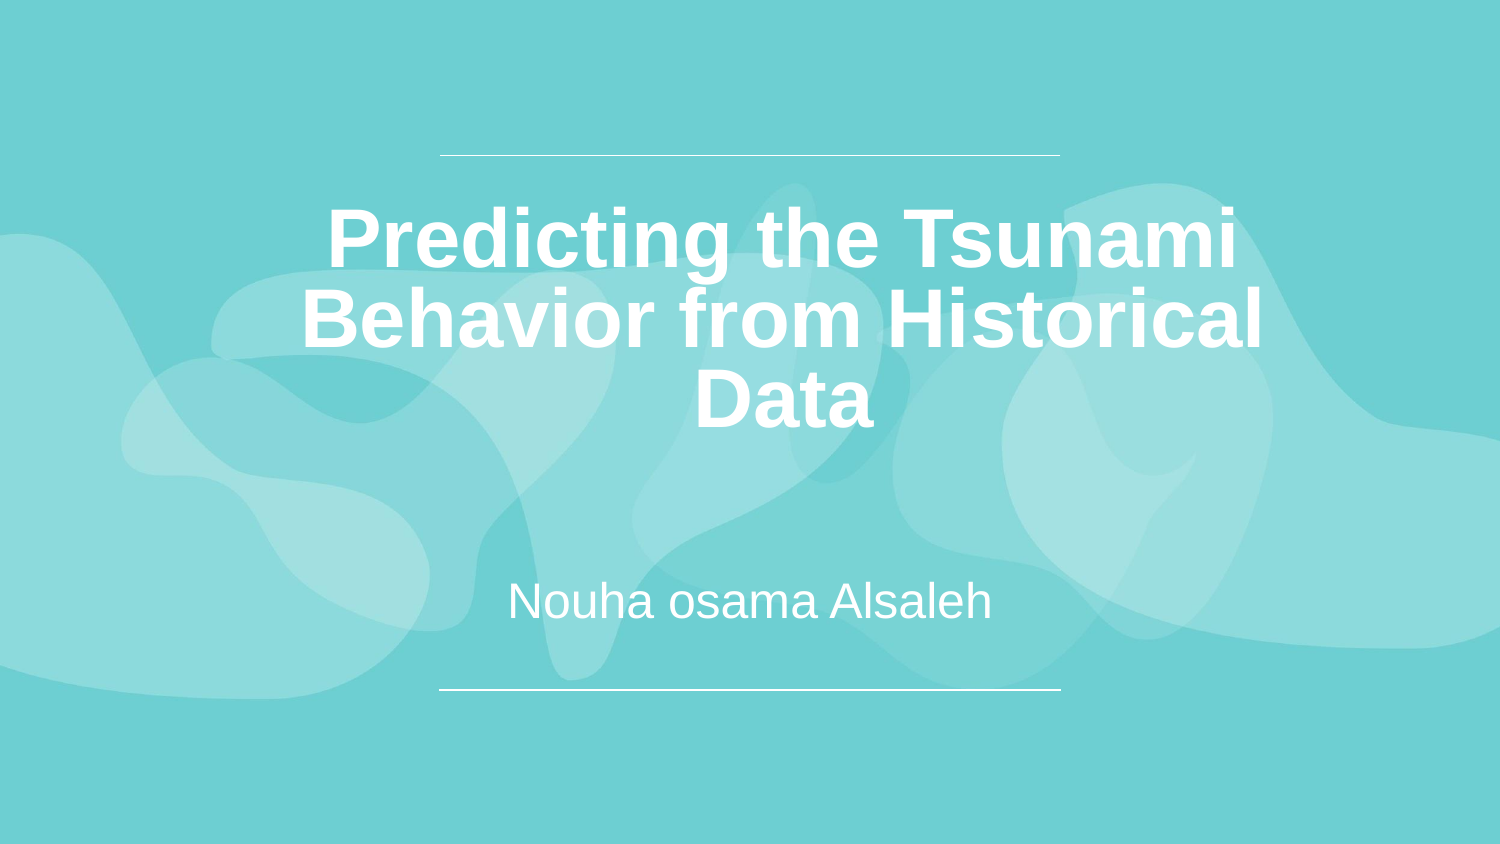

# Predicting the Tsunami Behavior from Historical Data
Nouha osama Alsaleh